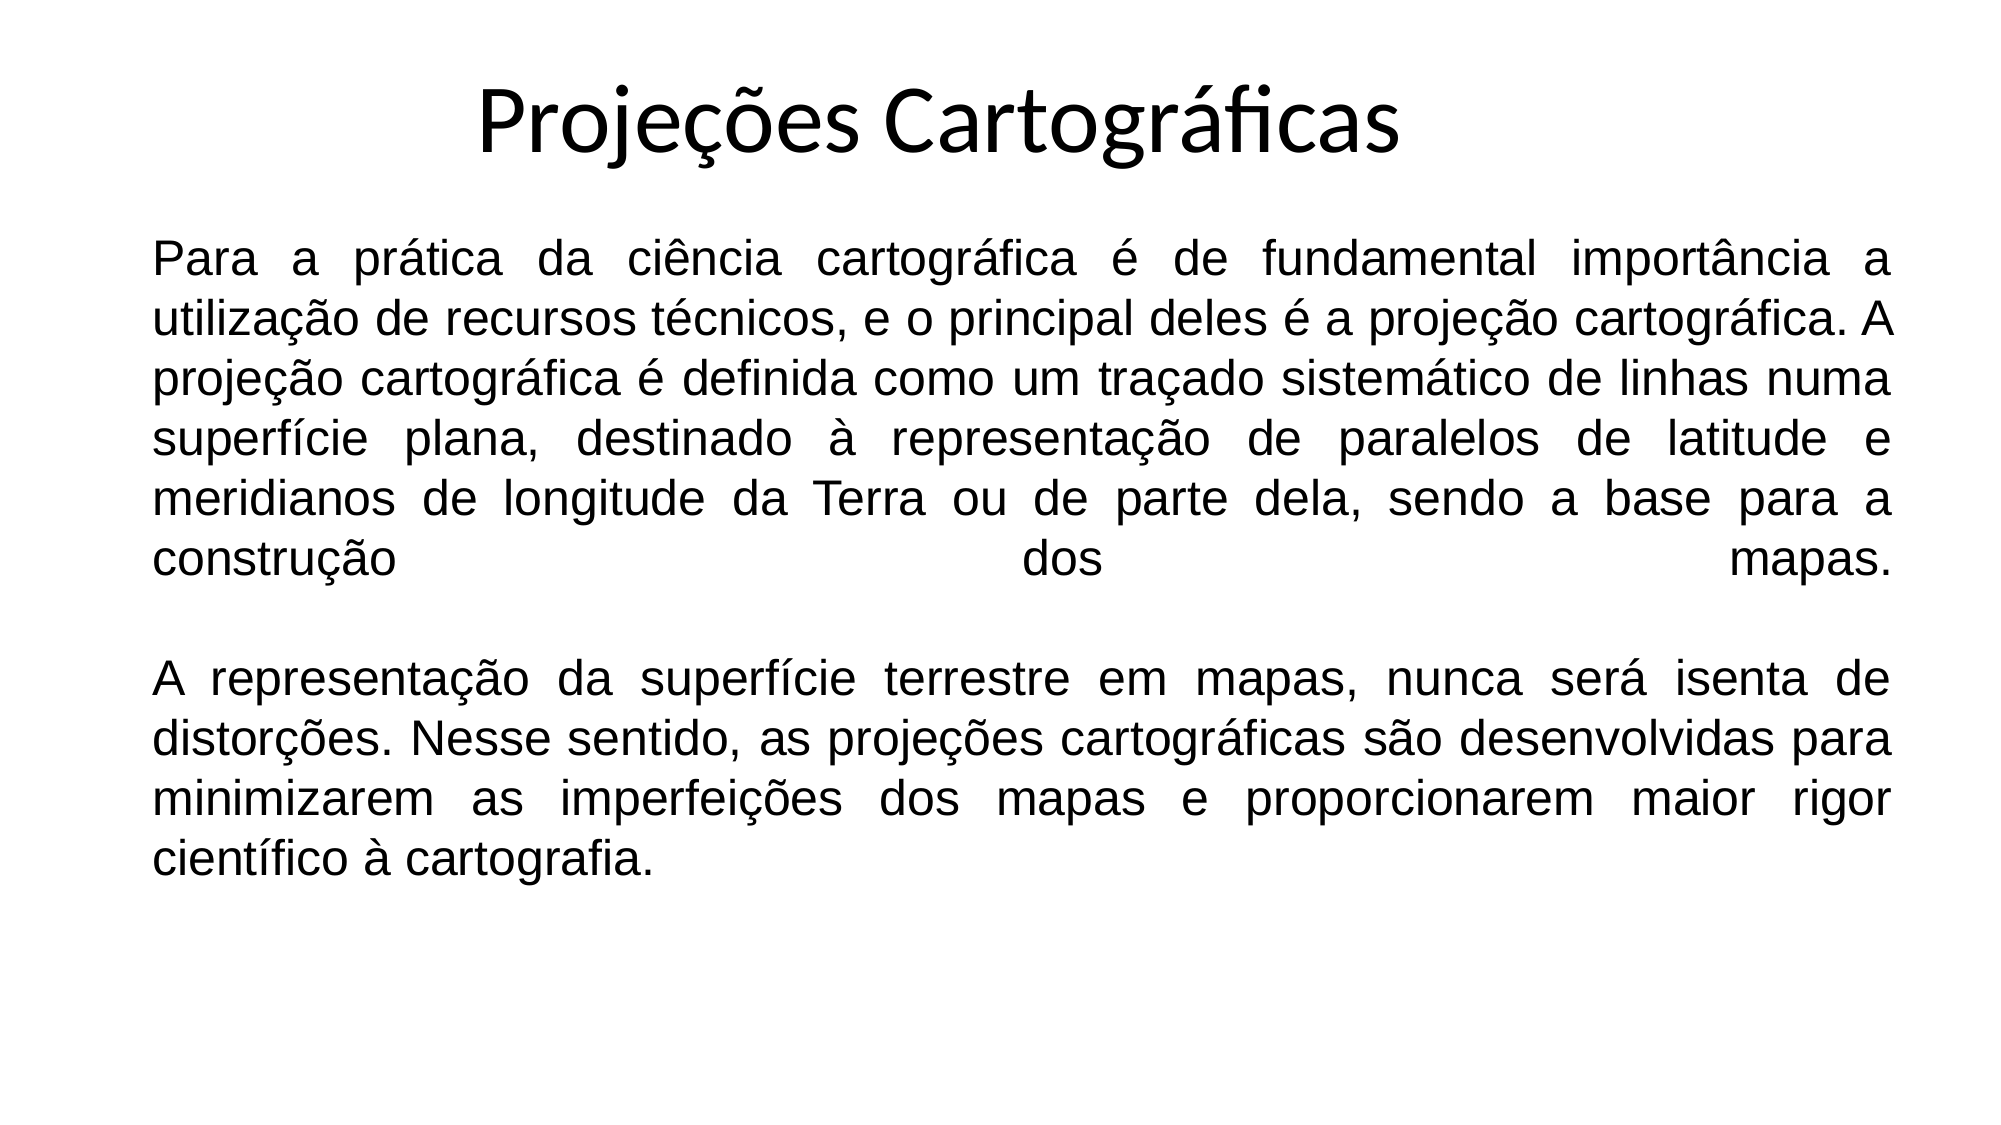

# Projeções Cartográficas
Para a prática da ciência cartográfica é de fundamental importância a utilização de recursos técnicos, e o principal deles é a projeção cartográfica. A projeção cartográfica é definida como um traçado sistemático de linhas numa superfície plana, destinado à representação de paralelos de latitude e meridianos de longitude da Terra ou de parte dela, sendo a base para a construção dos mapas.
A representação da superfície terrestre em mapas, nunca será isenta de distorções. Nesse sentido, as projeções cartográficas são desenvolvidas para minimizarem as imperfeições dos mapas e proporcionarem maior rigor científico à cartografia.